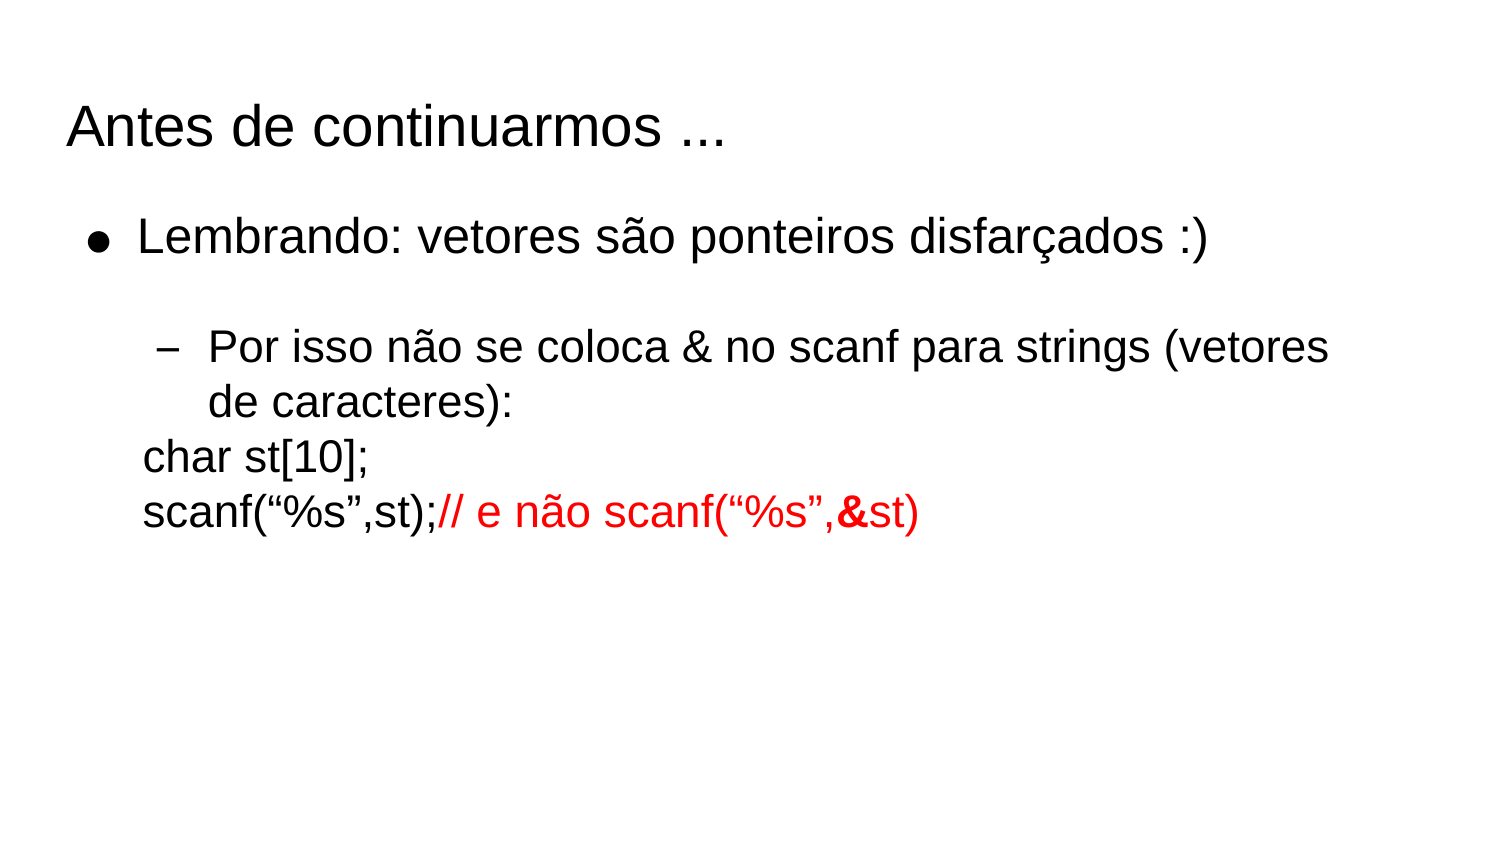

Antes de continuarmos ...
Lembrando: vetores são ponteiros disfarçados :)
Por isso não se coloca & no scanf para strings (vetores de caracteres):
      char st[10];
      scanf(“%s”,st);// e não scanf(“%s”,&st)